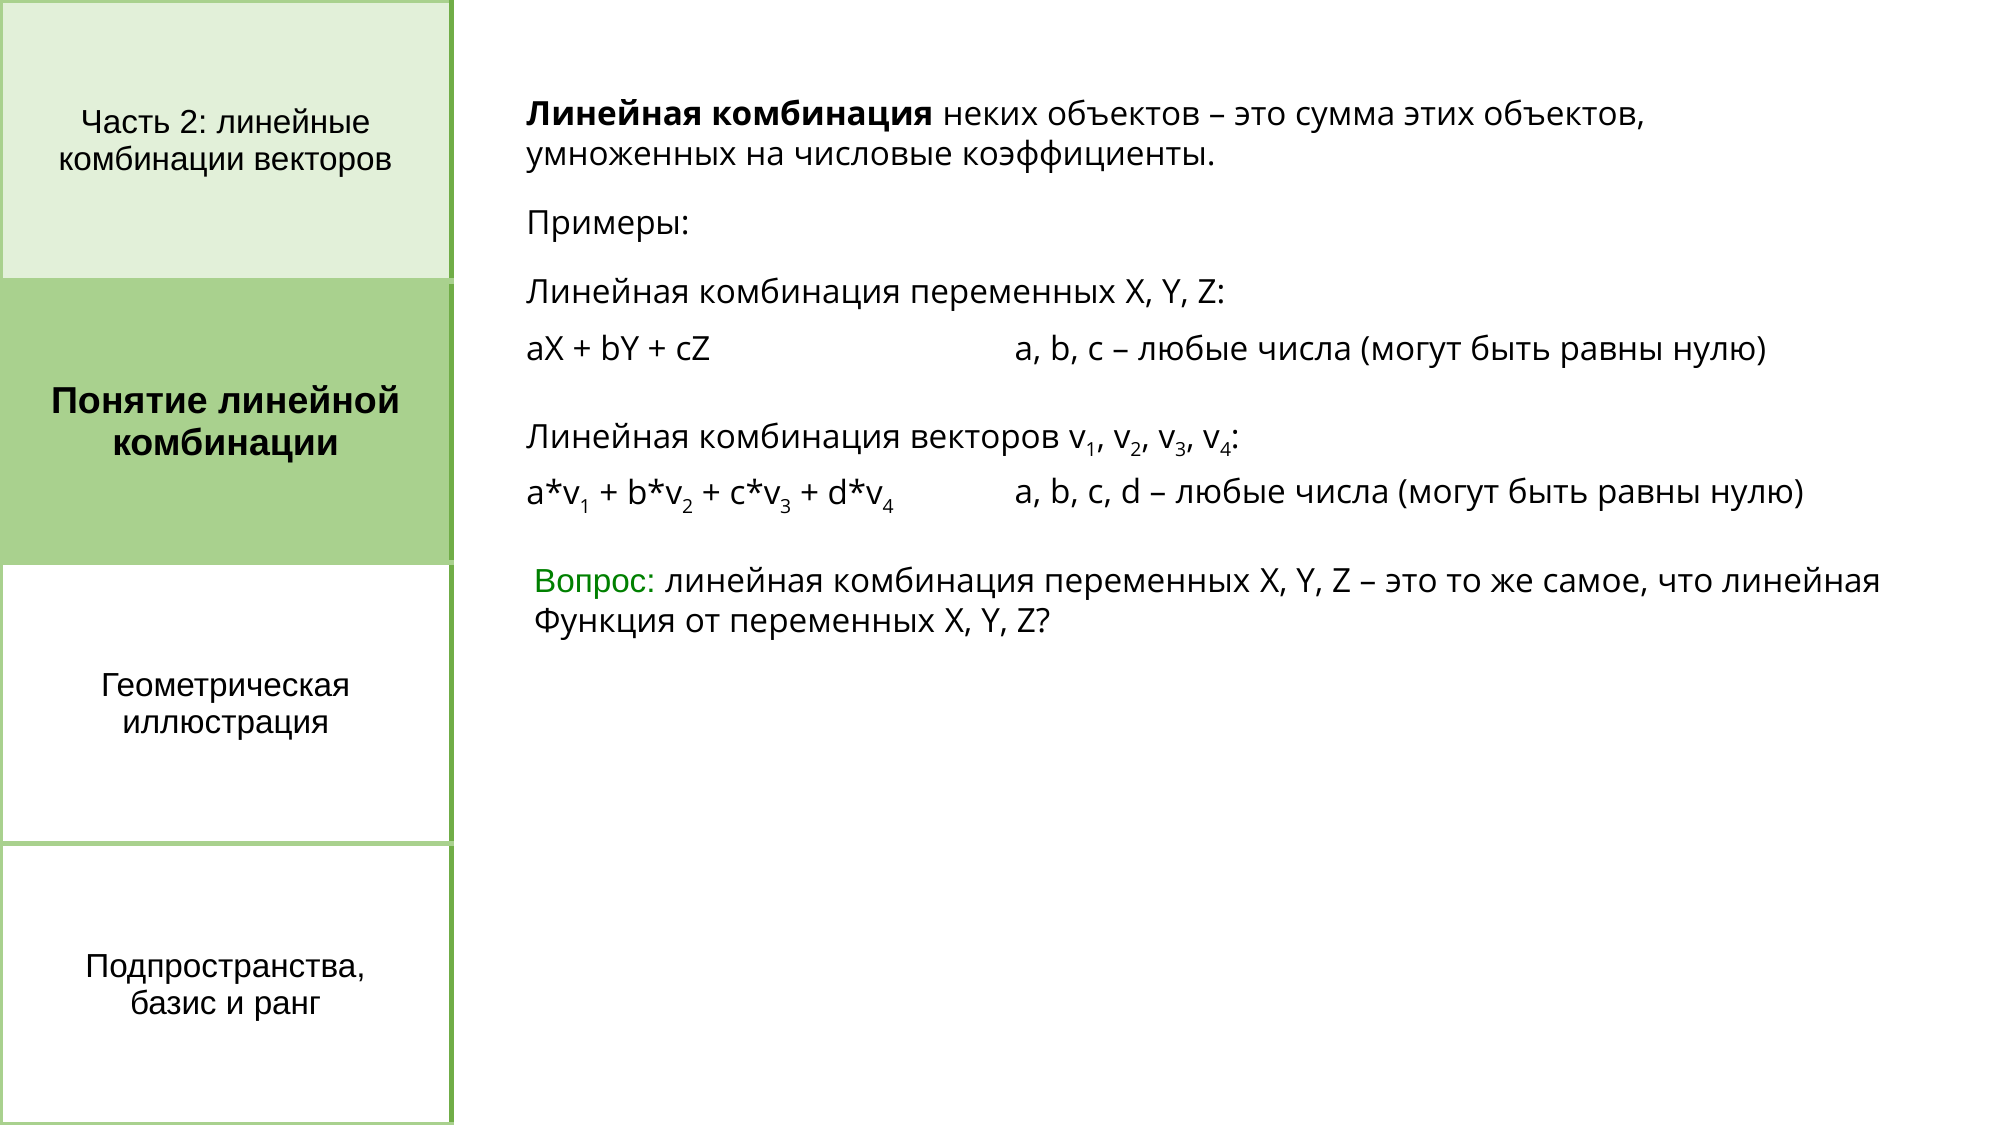

| Часть 2: линейные комбинации векторов |
| --- |
| Понятие линейной комбинации |
| Геометрическая иллюстрация |
| Подпространства, базис и ранг |
Линейная комбинация неких объектов – это сумма этих объектов,
умноженных на числовые коэффициенты.
Примеры:
Линейная комбинация переменных X, Y, Z:
aX + bY + cZ
a, b, c – любые числа (могут быть равны нулю)
Линейная комбинация векторов v1, v2, v3, v4:
a, b, c, d – любые числа (могут быть равны нулю)
a*v1 + b*v2 + c*v3 + d*v4
Вопрос: линейная комбинация переменных X, Y, Z – это то же самое, что линейная
Функция от переменных X, Y, Z?